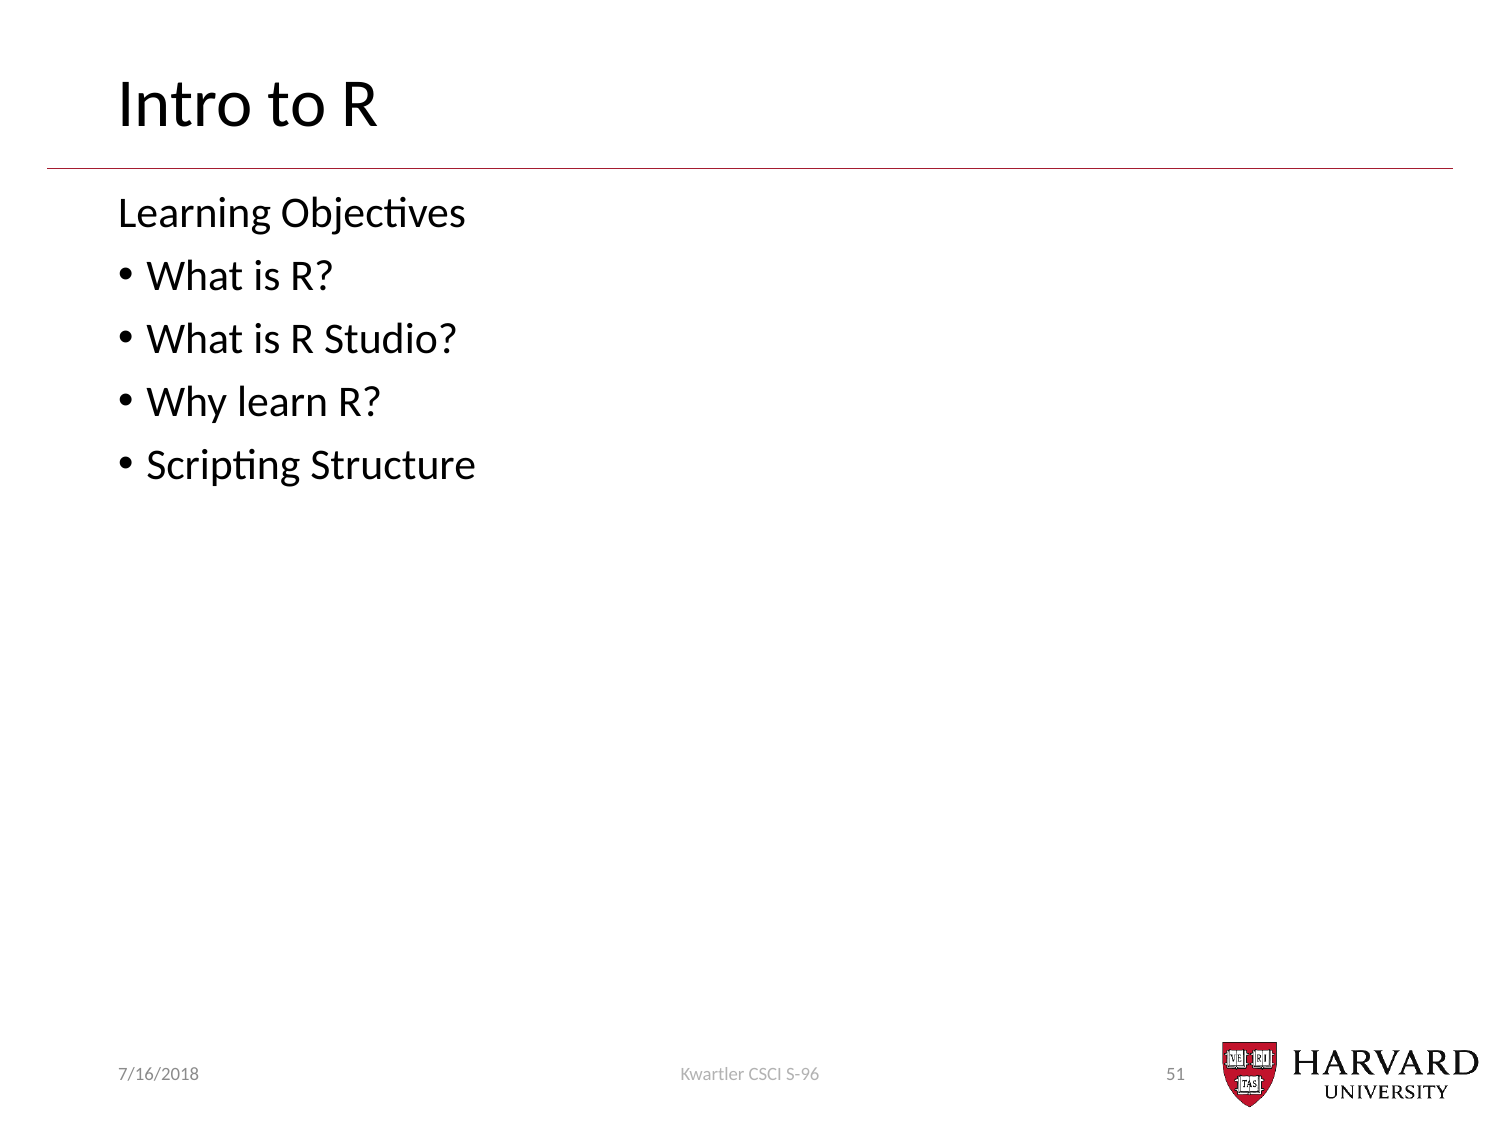

# Intro to R
Learning Objectives
What is R?
What is R Studio?
Why learn R?
Scripting Structure
7/16/2018
Kwartler CSCI S-96
51